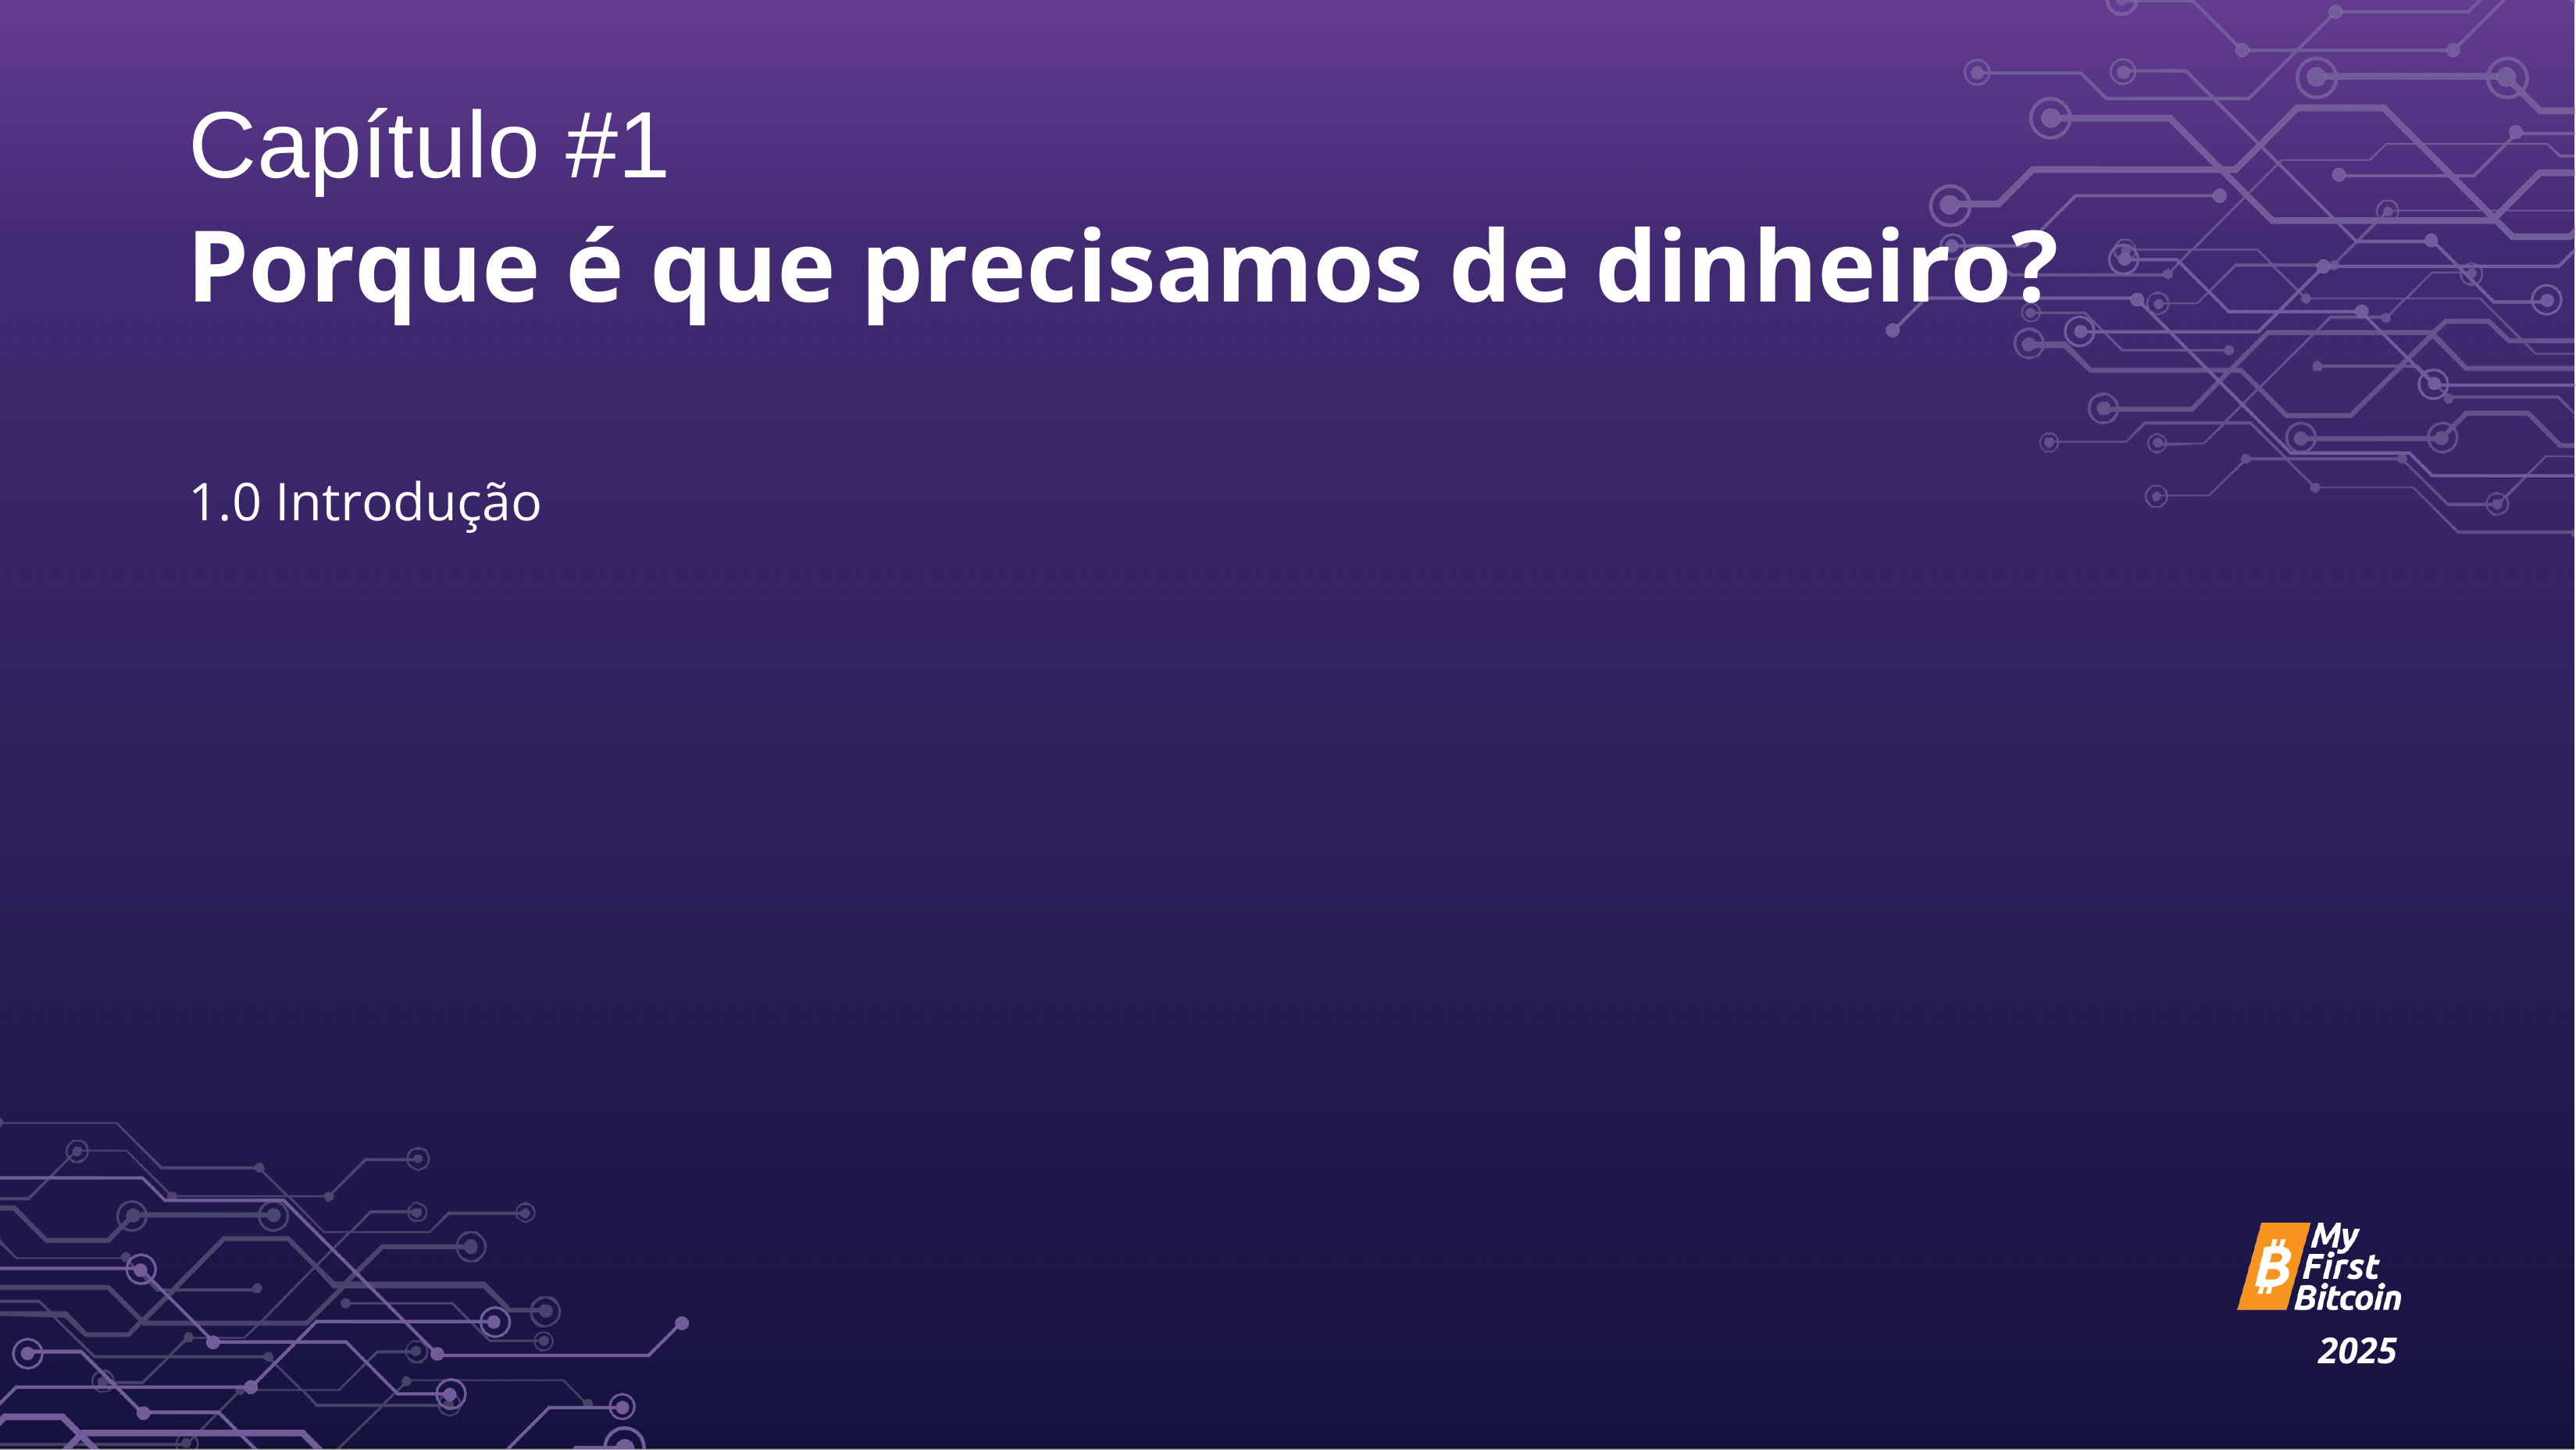

Capítulo #1
# Porque é que precisamos de dinheiro?
1.0 Introdução